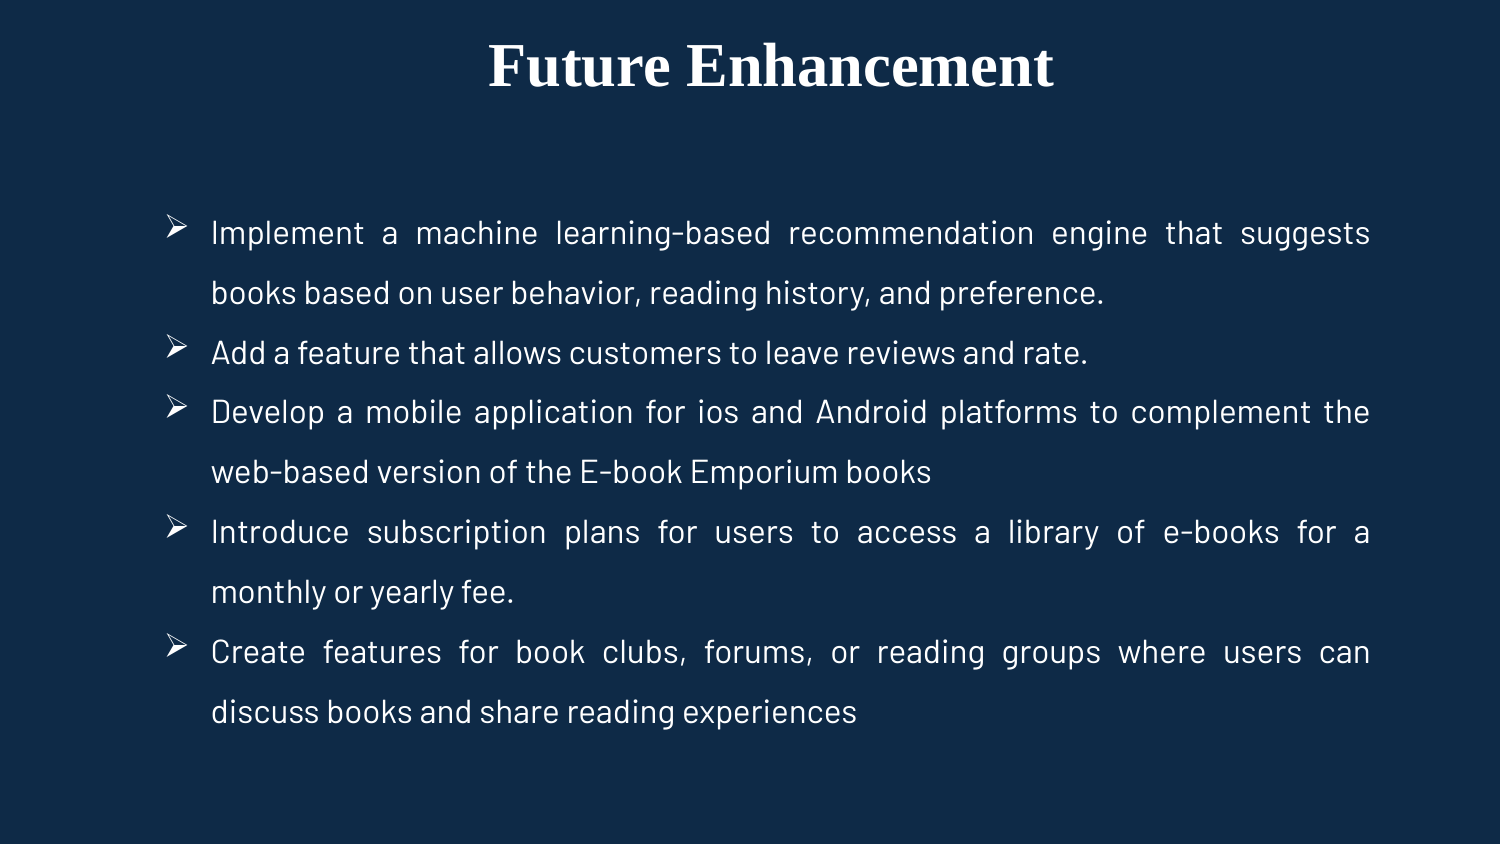

Future Enhancement
Implement a machine learning-based recommendation engine that suggests books based on user behavior, reading history, and preference.
Add a feature that allows customers to leave reviews and rate.
Develop a mobile application for ios and Android platforms to complement the web-based version of the E-book Emporium books
Introduce subscription plans for users to access a library of e-books for a monthly or yearly fee.
Create features for book clubs, forums, or reading groups where users can discuss books and share reading experiences